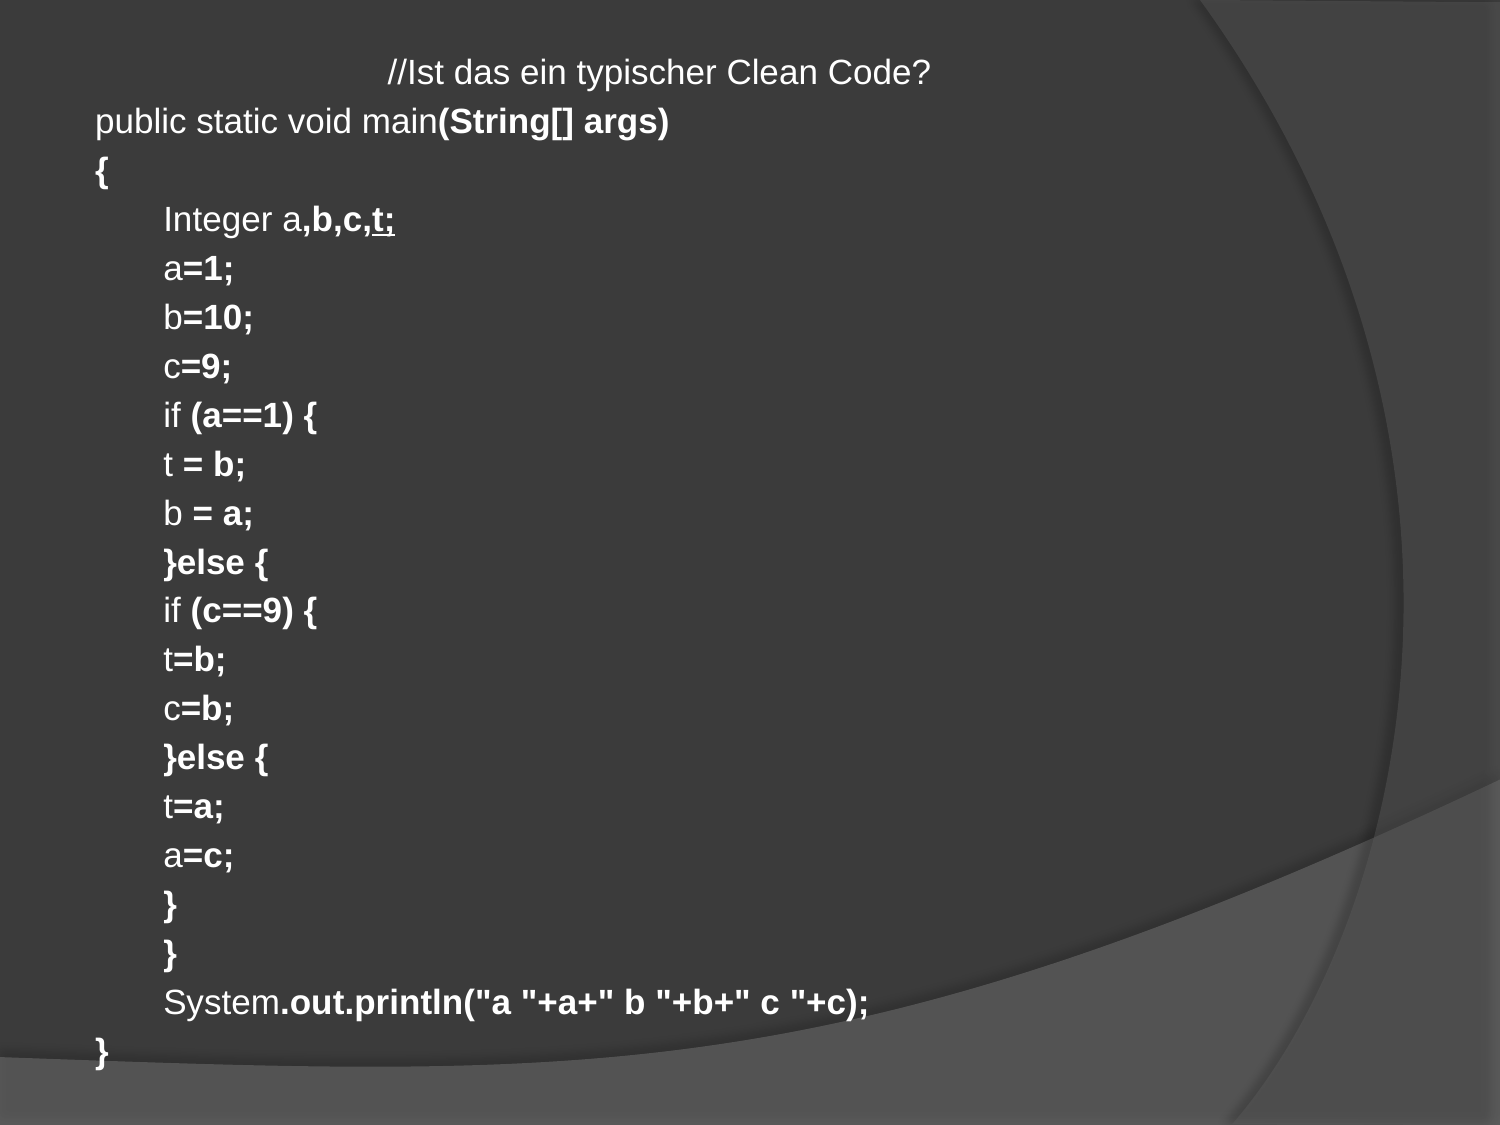

//Ist das ein typischer Clean Code?
public static void main(String[] args)
{
       Integer a,b,c,t;
       a=1;
       b=10;
       c=9;
       if (a==1) {
       t = b;
       b = a;
       }else {
       if (c==9) {
       t=b;
       c=b;
       }else {
       t=a;
       a=c;
       }
       }
       System.out.println("a "+a+" b "+b+" c "+c);
}